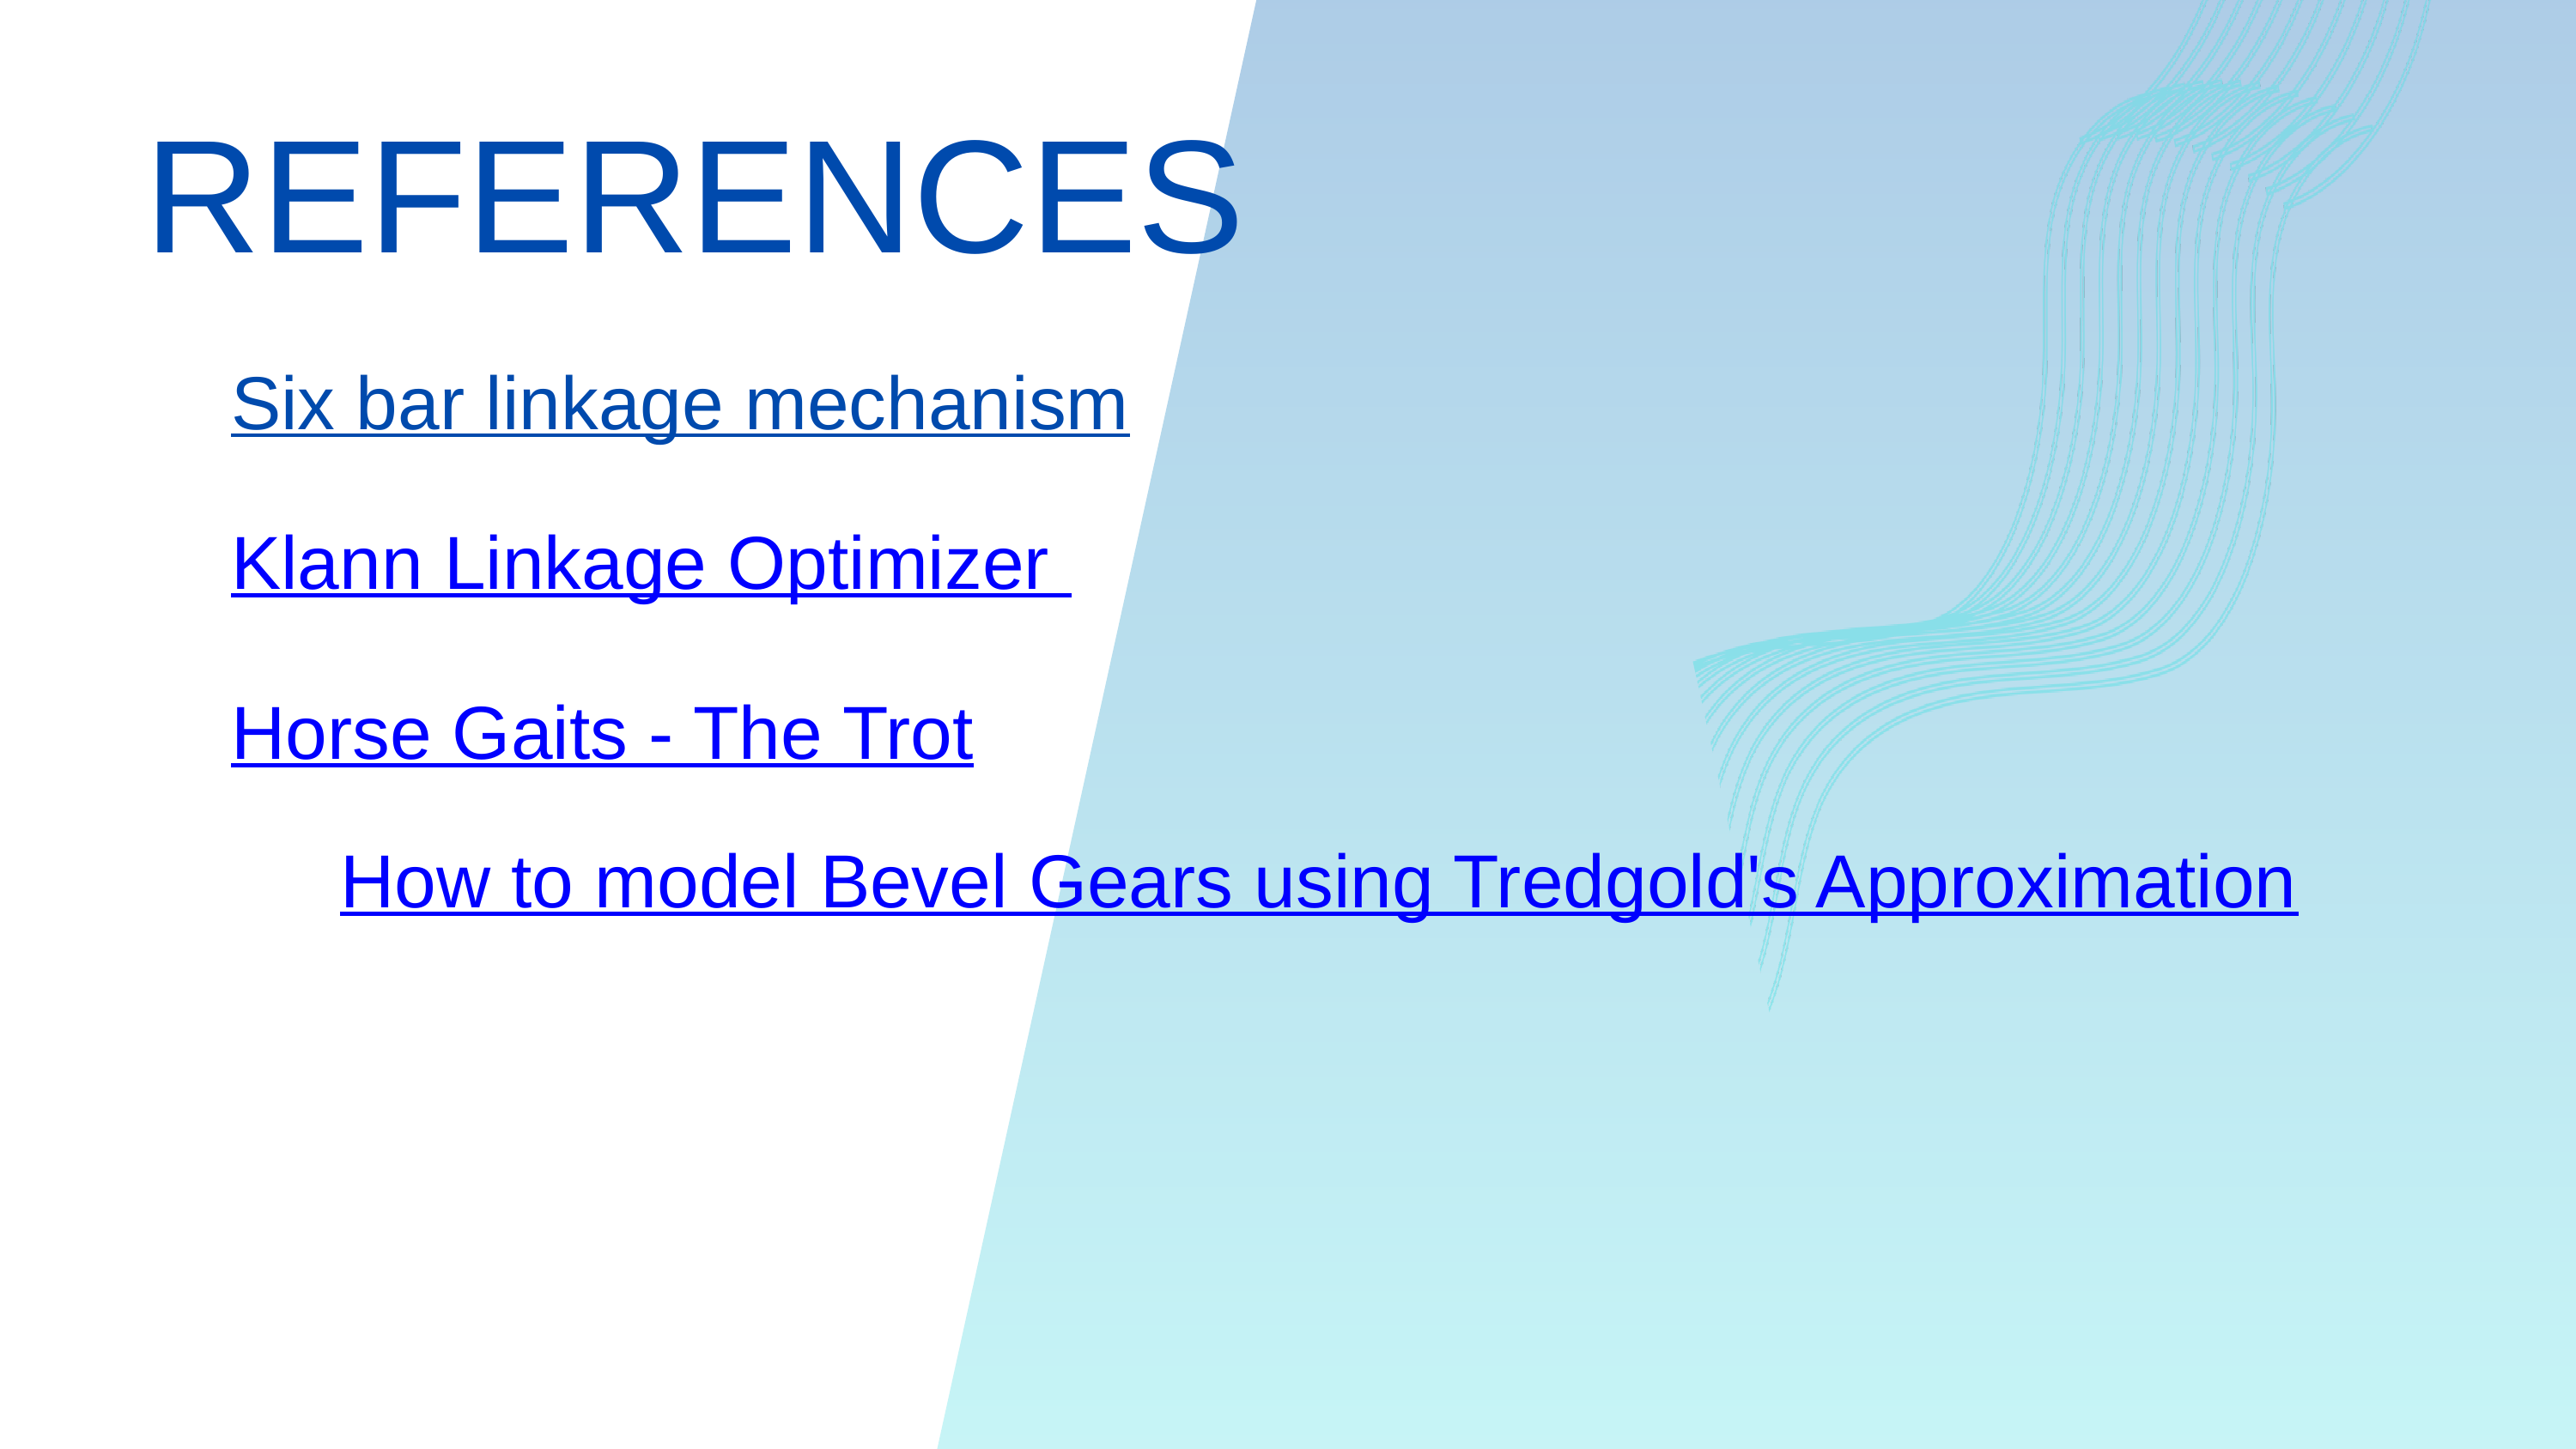

REFERENCES
Six bar linkage mechanism
Klann Linkage Optimizer
Horse Gaits - The Trot
How to model Bevel Gears using Tredgold's Approximation